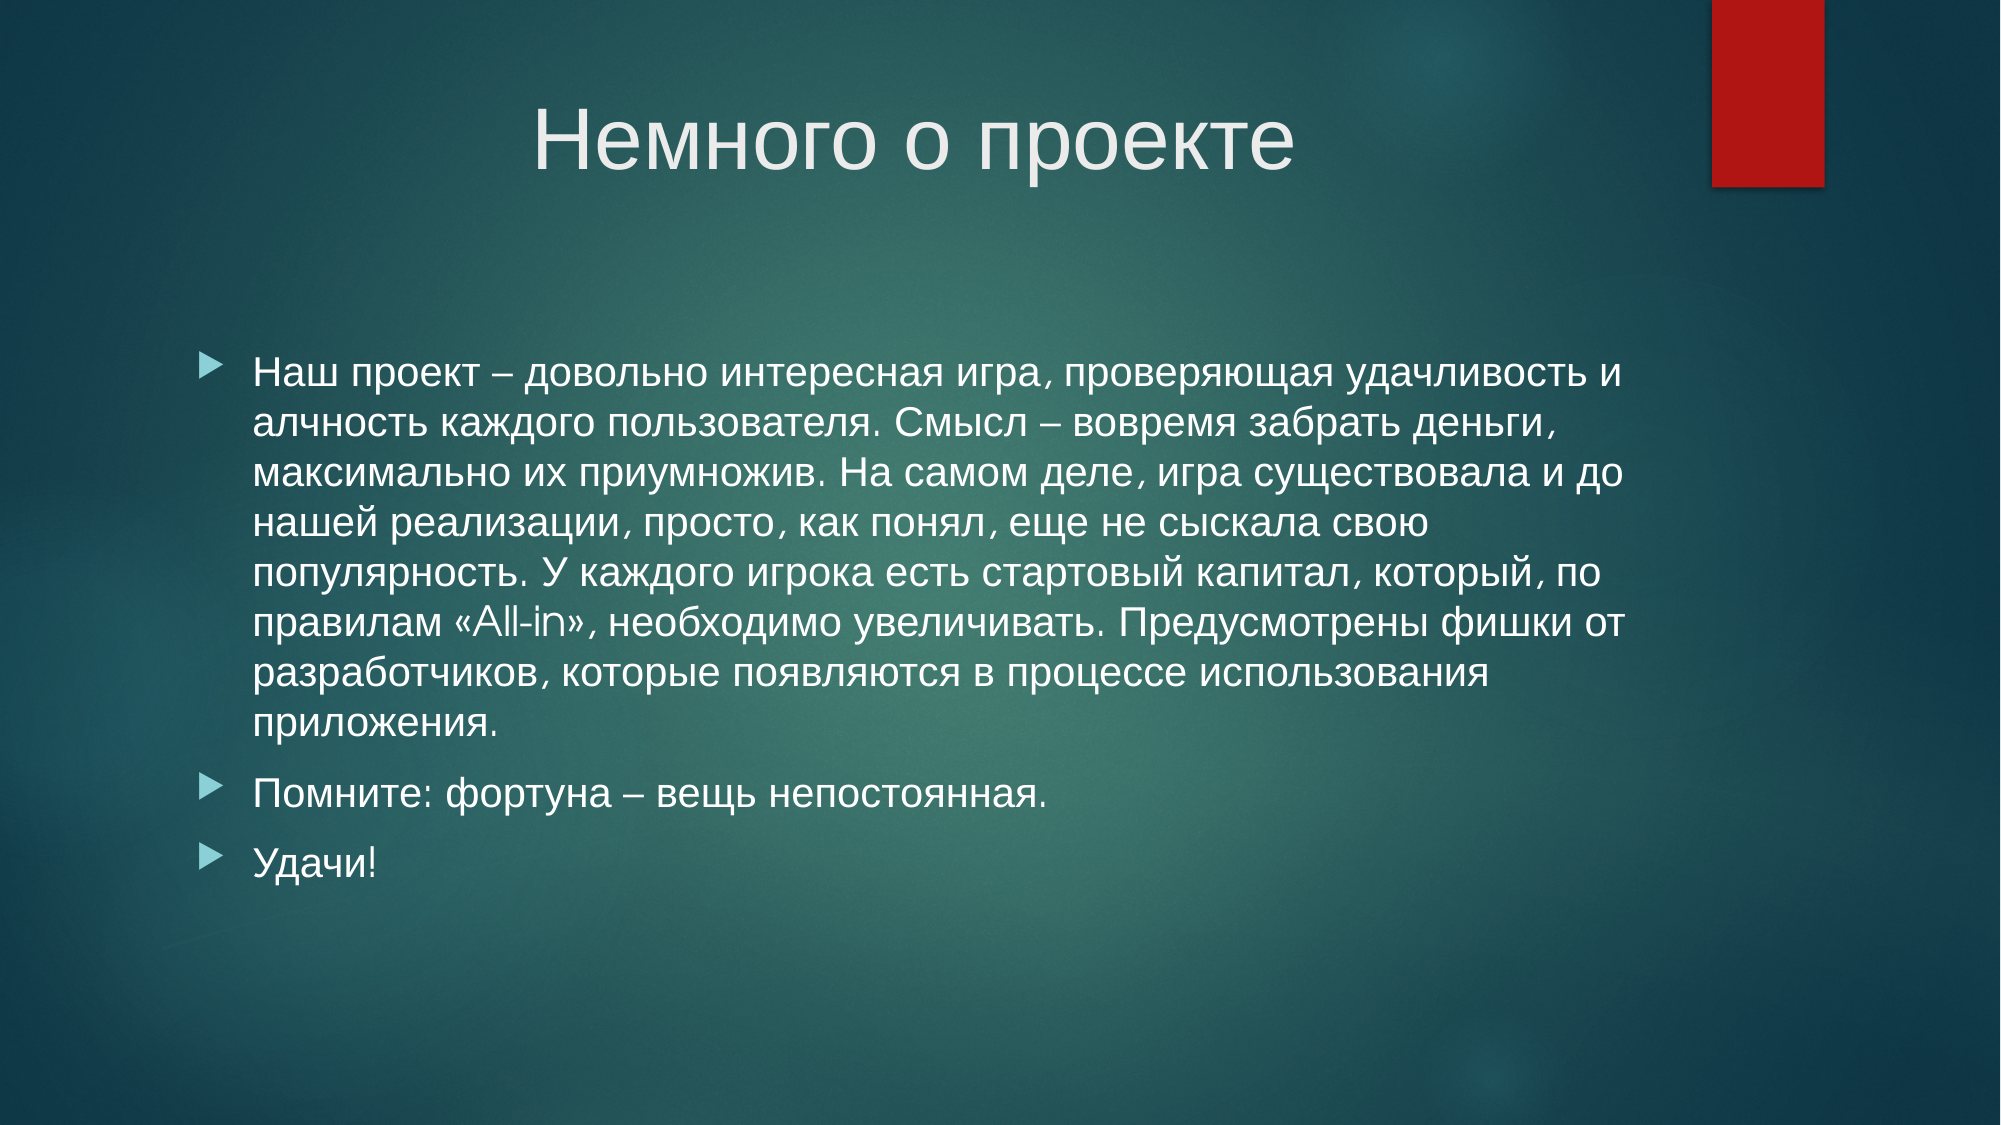

# Немного о проекте
Наш проект – довольно интересная игра, проверяющая удачливость и алчность каждого пользователя. Смысл – вовремя забрать деньги, максимально их приумножив. На самом деле, игра существовала и до нашей реализации, просто, как понял, еще не сыскала свою популярность. У каждого игрока есть стартовый капитал, который, по правилам «All-in», необходимо увеличивать. Предусмотрены фишки от разработчиков, которые появляются в процессе использования приложения.
Помните: фортуна – вещь непостоянная.
Удачи!